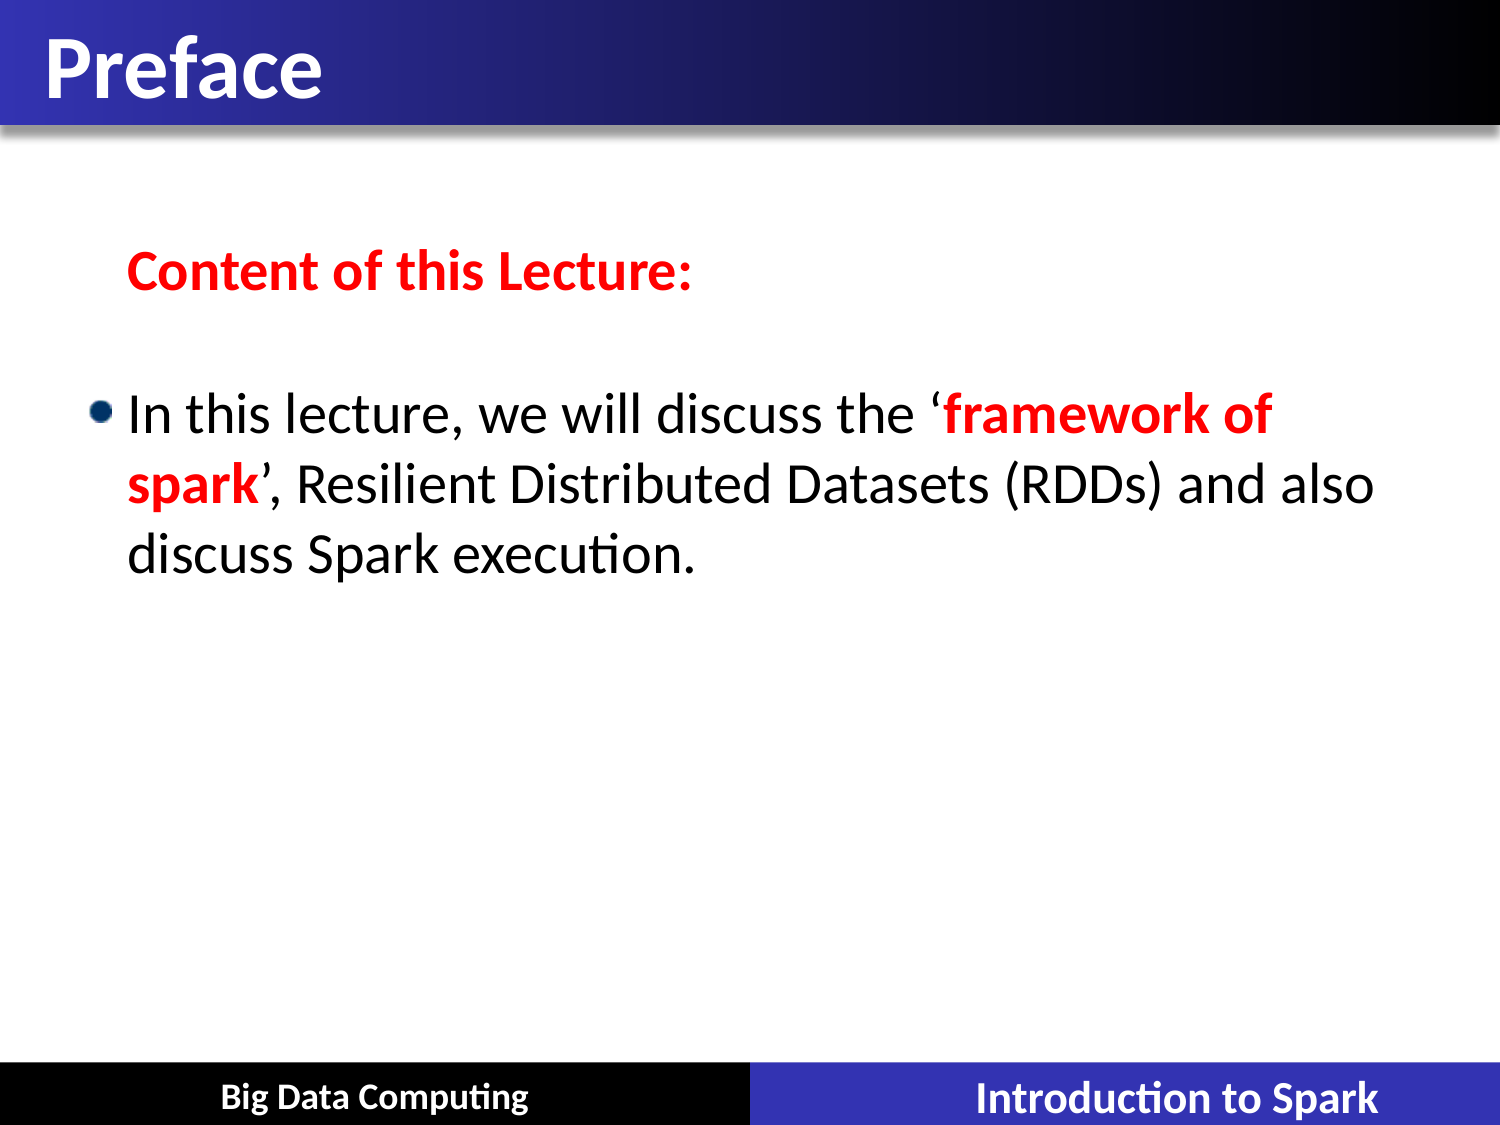

# Preface
Content of this Lecture:

In this lecture, we will discuss the ‘framework of spark’, Resilient Distributed Datasets (RDDs) and also discuss Spark execution.

Introduction to Spark
Big Data Computing